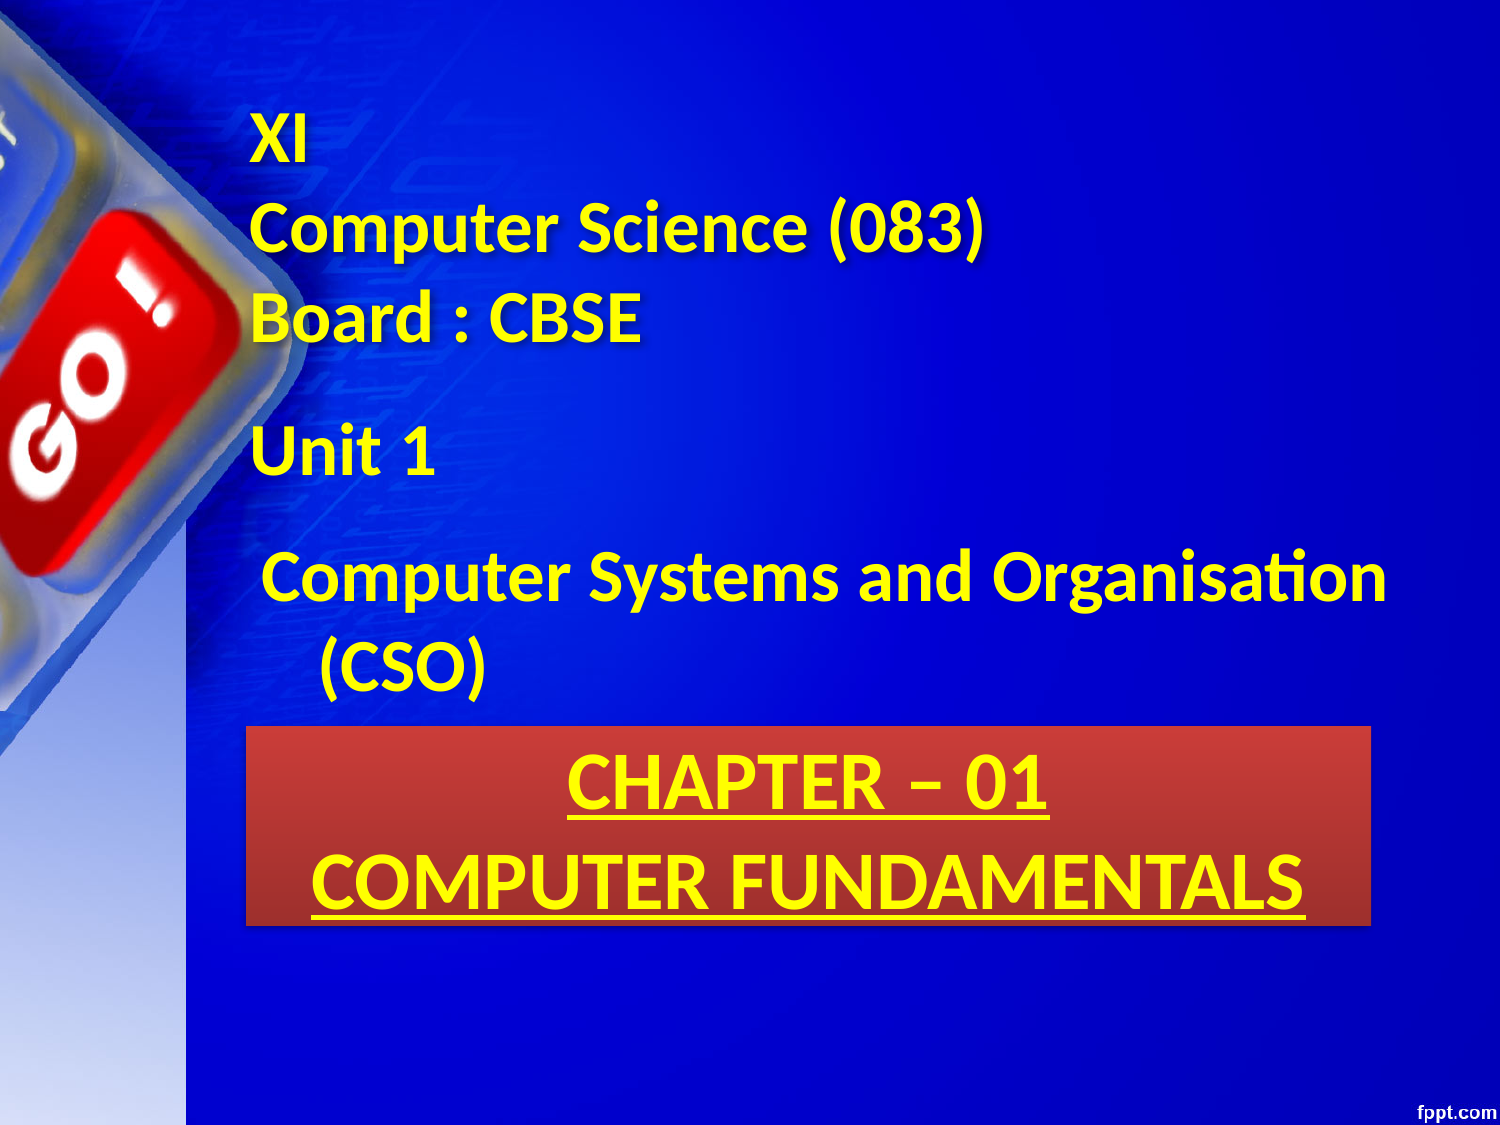

XI
Computer Science (083)
Board : CBSE
Unit 1
Computer Systems and Organisation (CSO)
# CHAPTER – 01 COMPUTER FUNDAMENTALS